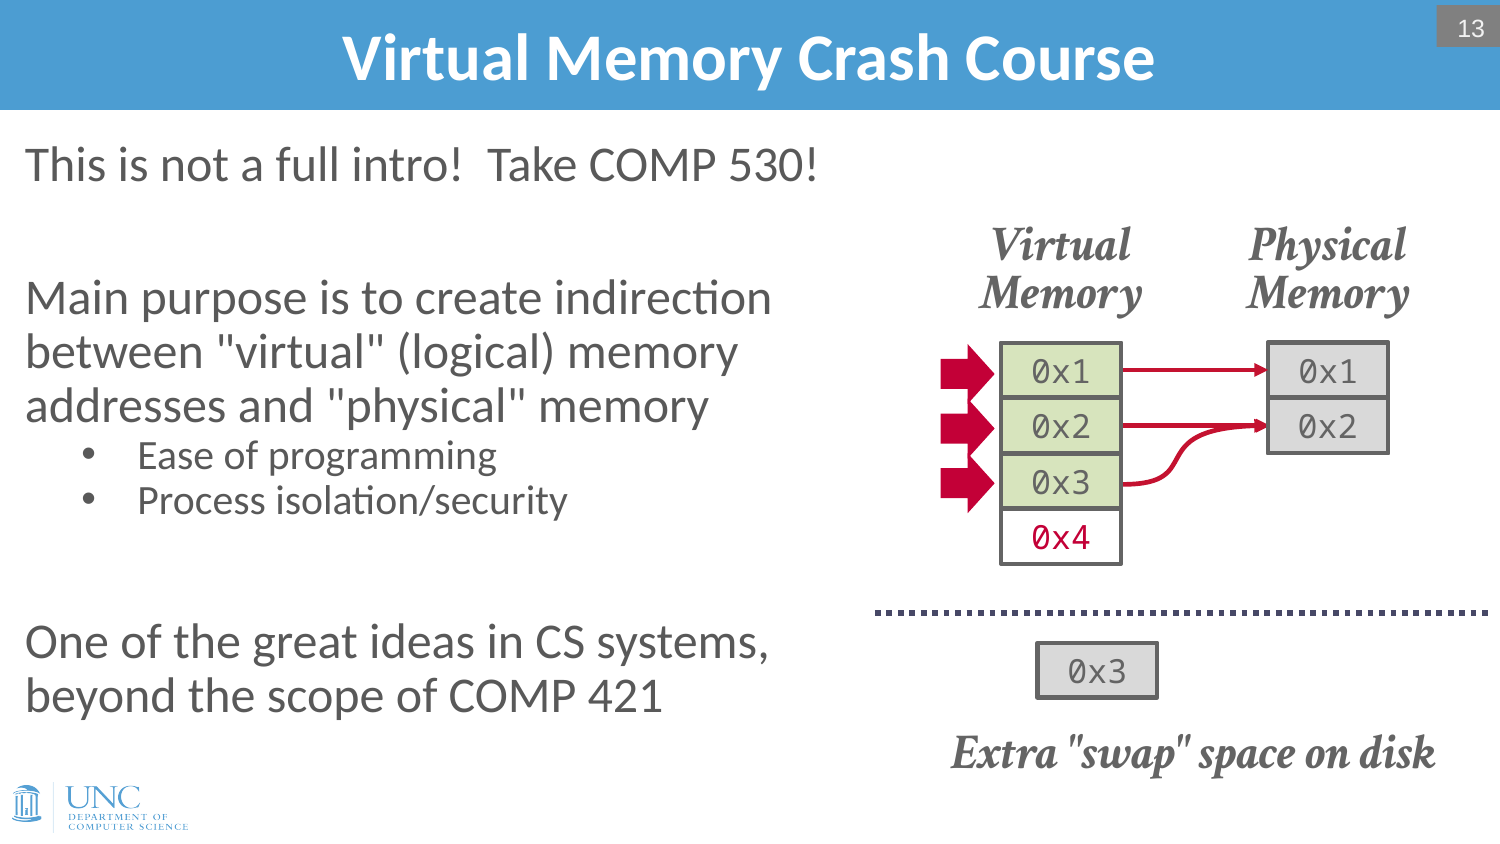

# Virtual Memory Crash Course
13
This is not a full intro!  Take COMP 530!

Main purpose is to create indirection between "virtual" (logical) memory addresses and "physical" memory
Ease of programming
Process isolation/security

One of the great ideas in CS systems, beyond the scope of COMP 421
Virtual
Memory
0x1
0x2
0x3
0x4
Physical
Memory

0x1
0x1

0x2
0x2
0x3

0x3
Extra "swap" space on disk
0x3